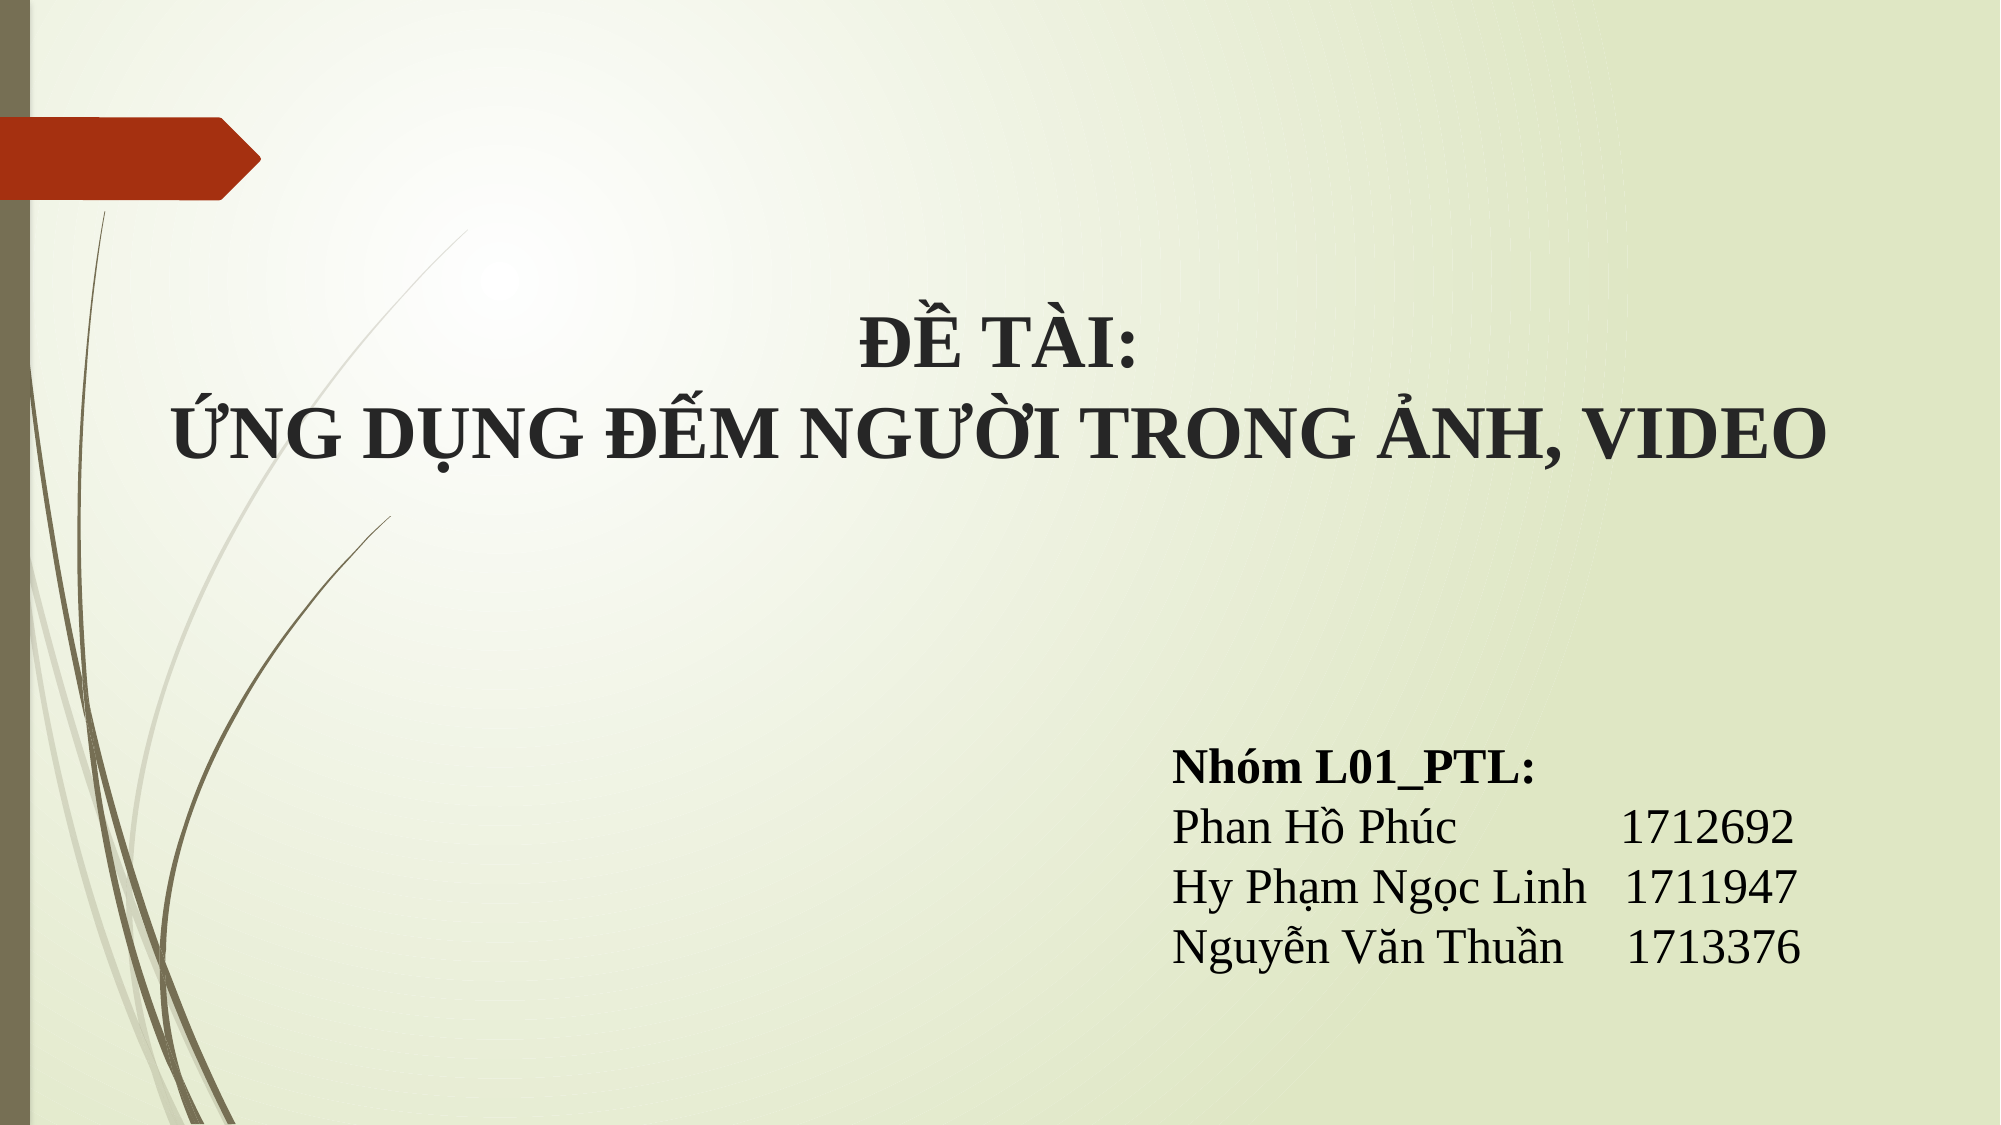

# ĐỀ TÀI: ỨNG DỤNG ĐẾM NGƯỜI TRONG ẢNH, VIDEO
Nhóm L01_PTL:
Phan Hồ Phúc             1712692
Hy Phạm Ngọc Linh   1711947
Nguyễn Văn Thuần     1713376